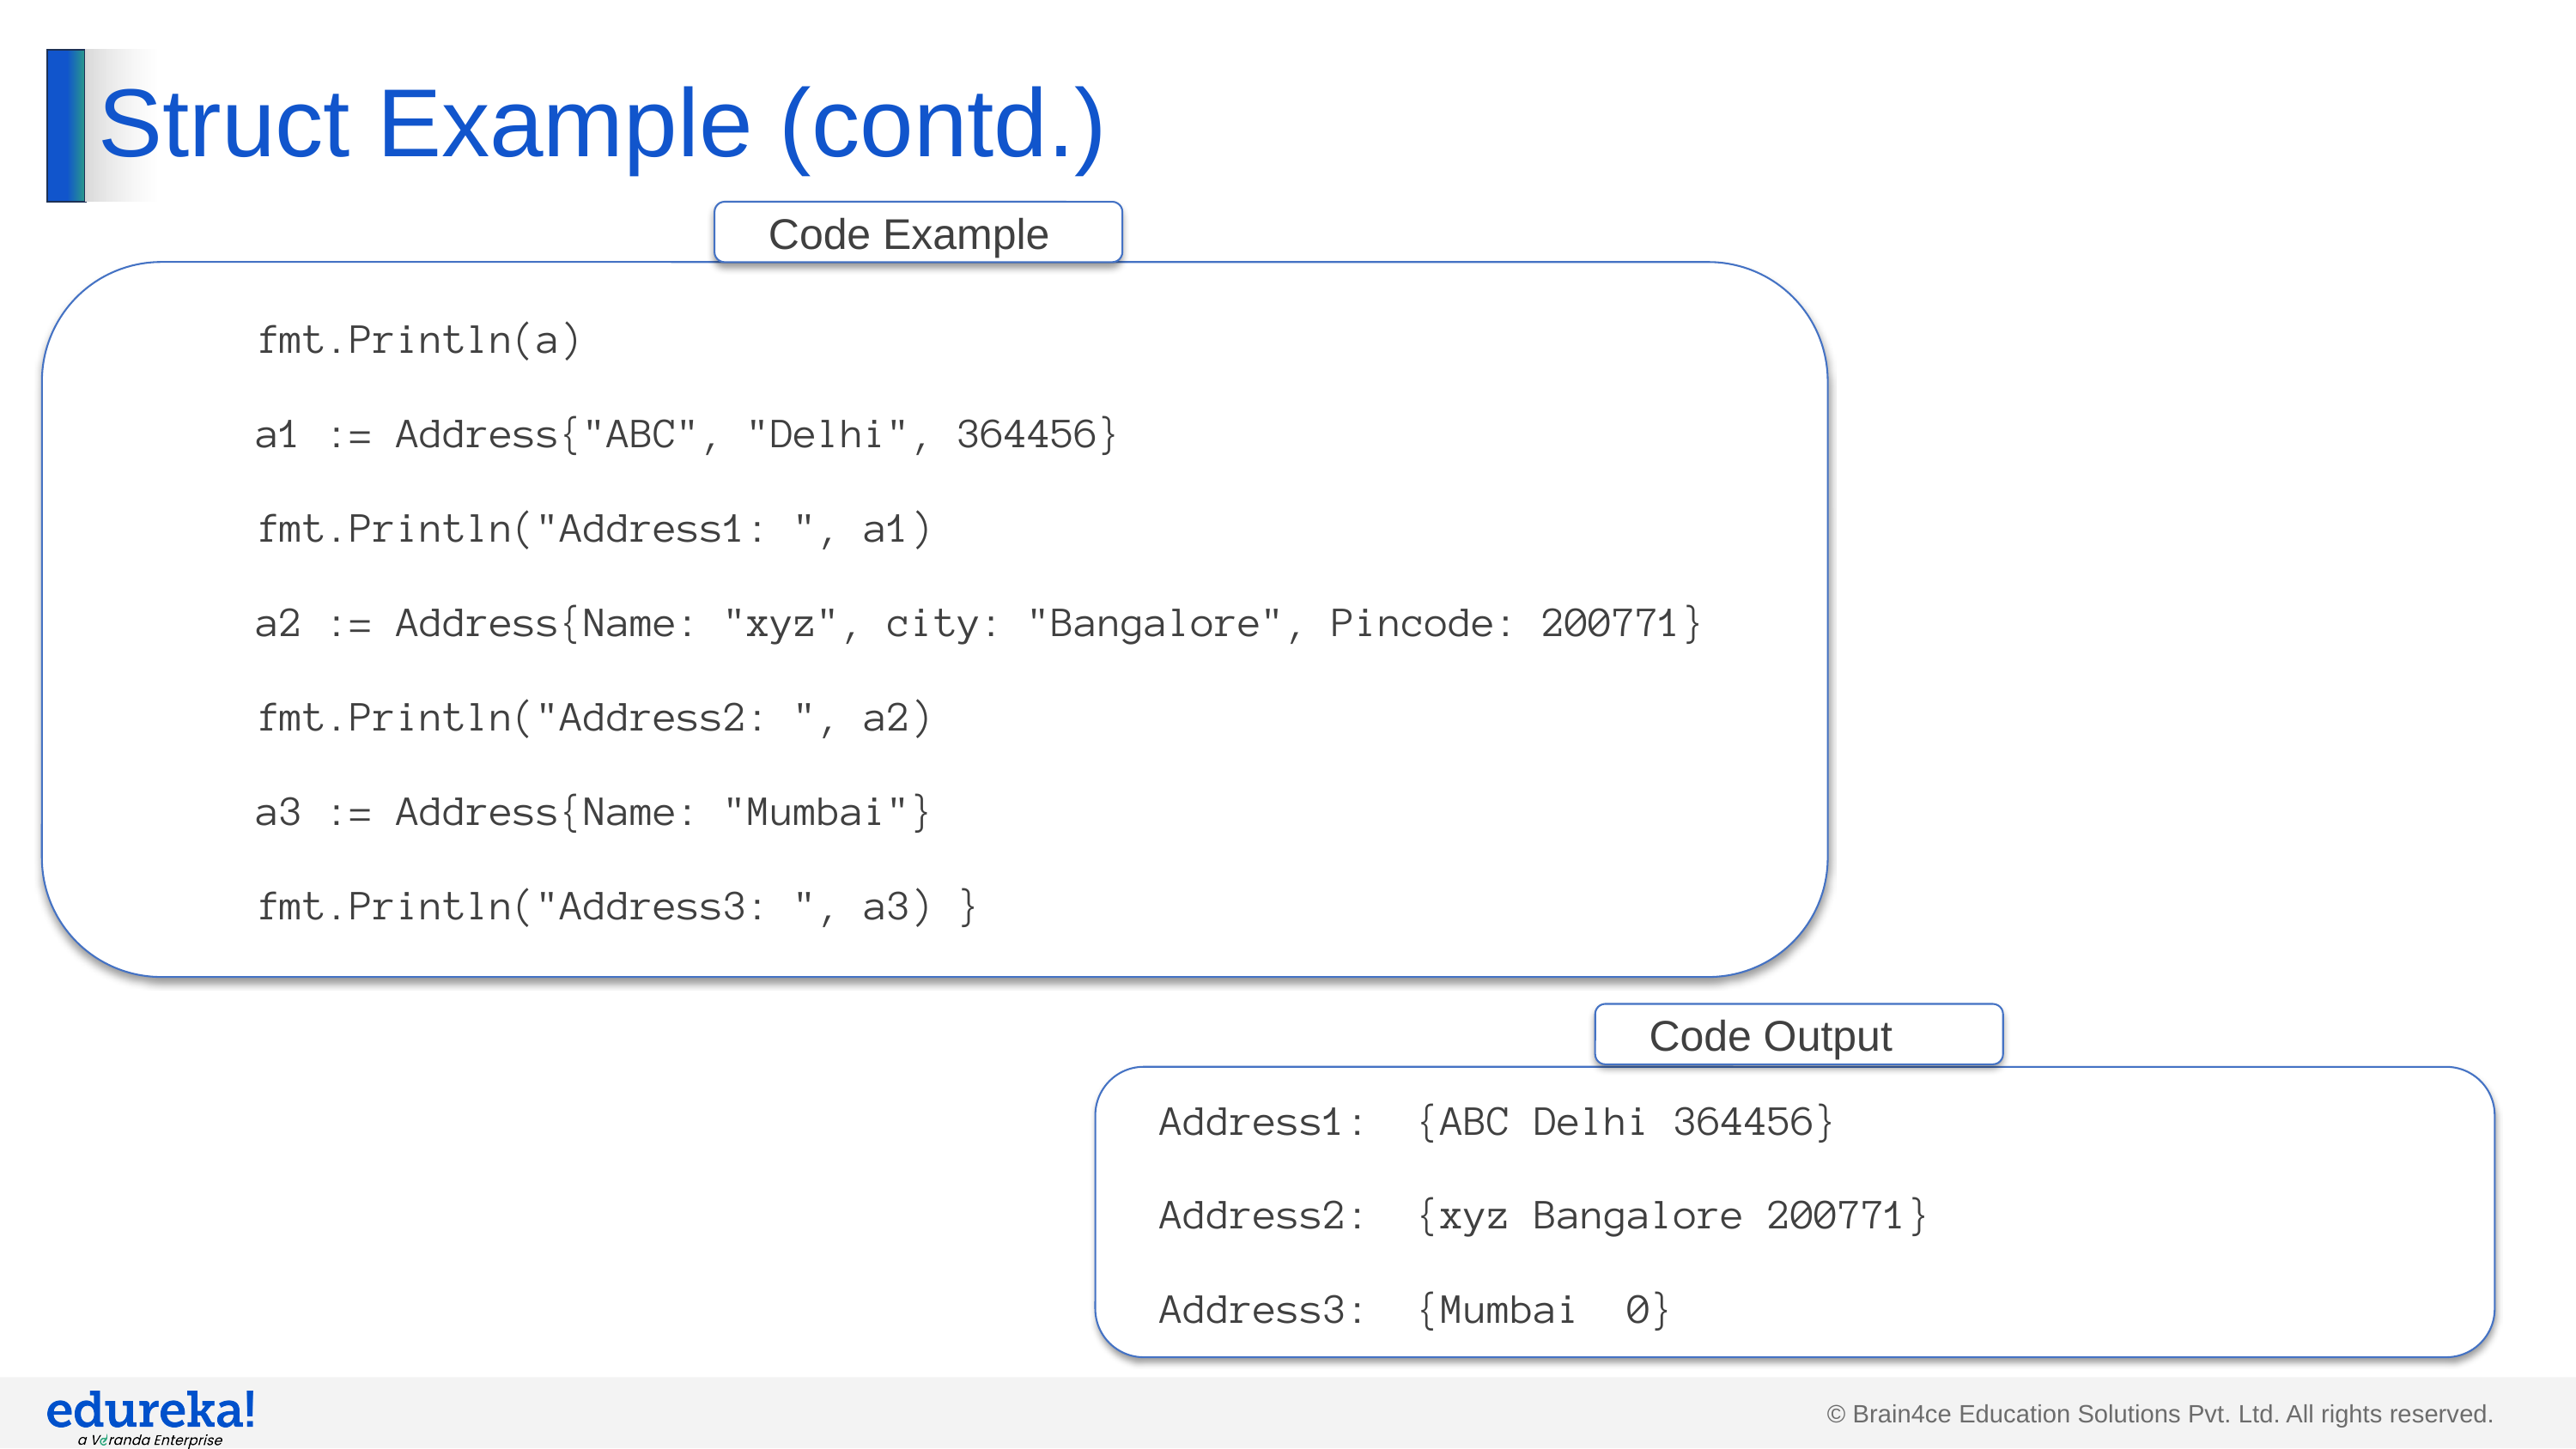

# Struct Example (contd.)
Code Example
	fmt.Println(a)
	a1 := Address{"ABC", "Delhi", 364456}
	fmt.Println("Address1: ", a1)
	a2 := Address{Name: "xyz", city: "Bangalore", Pincode: 200771}
	fmt.Println("Address2: ", a2)
	a3 := Address{Name: "Mumbai"}
	fmt.Println("Address3: ", a3) }
Code Output
Address1:  {ABC Delhi 364456}
Address2:  {xyz Bangalore 200771}
Address3:  {Mumbai  0}